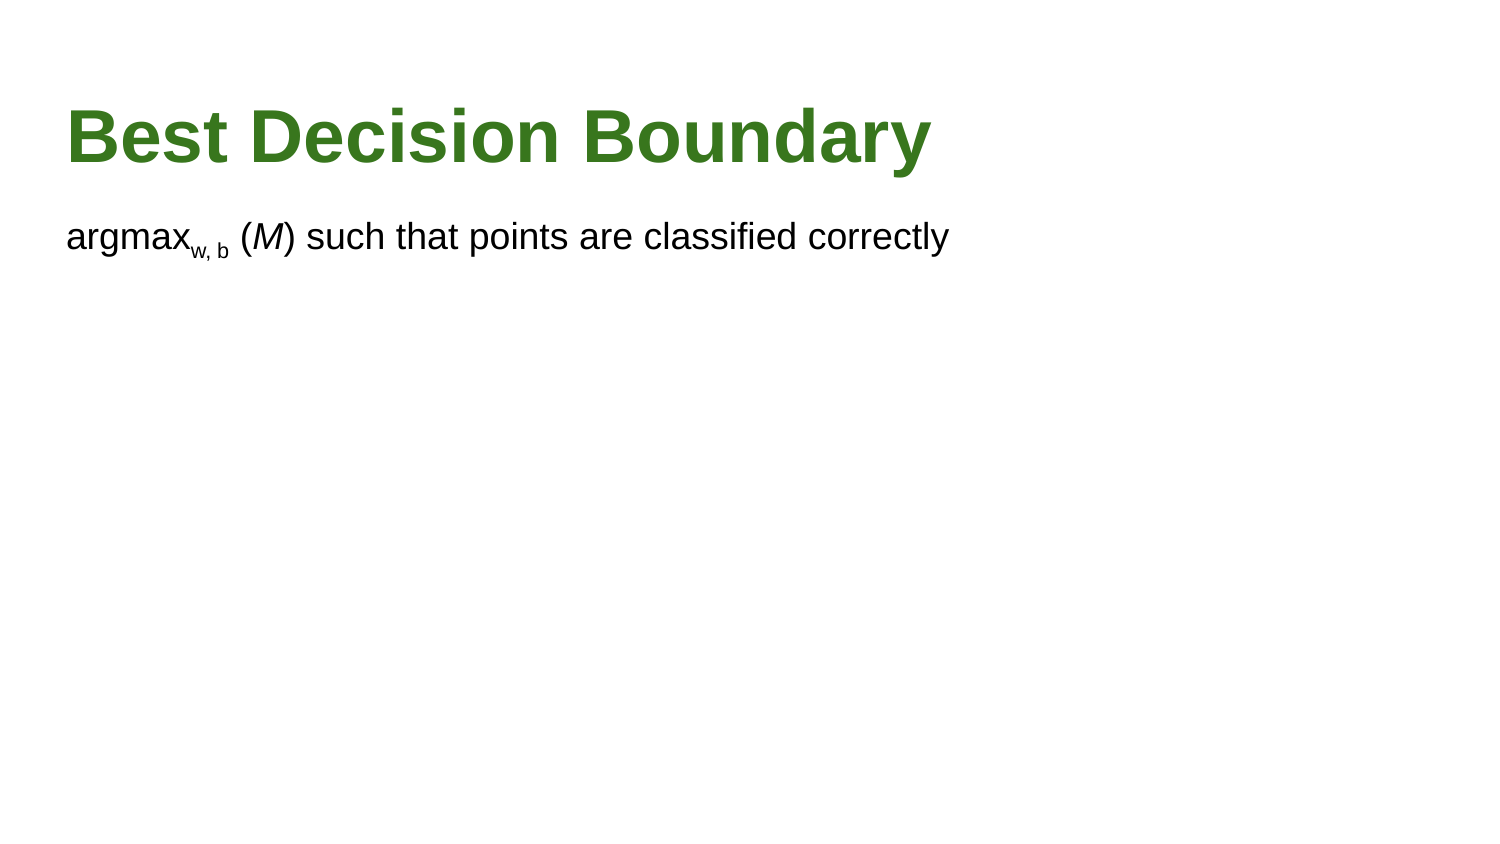

# Best Decision Boundary
argmaxw, b (M) such that points are classified correctly